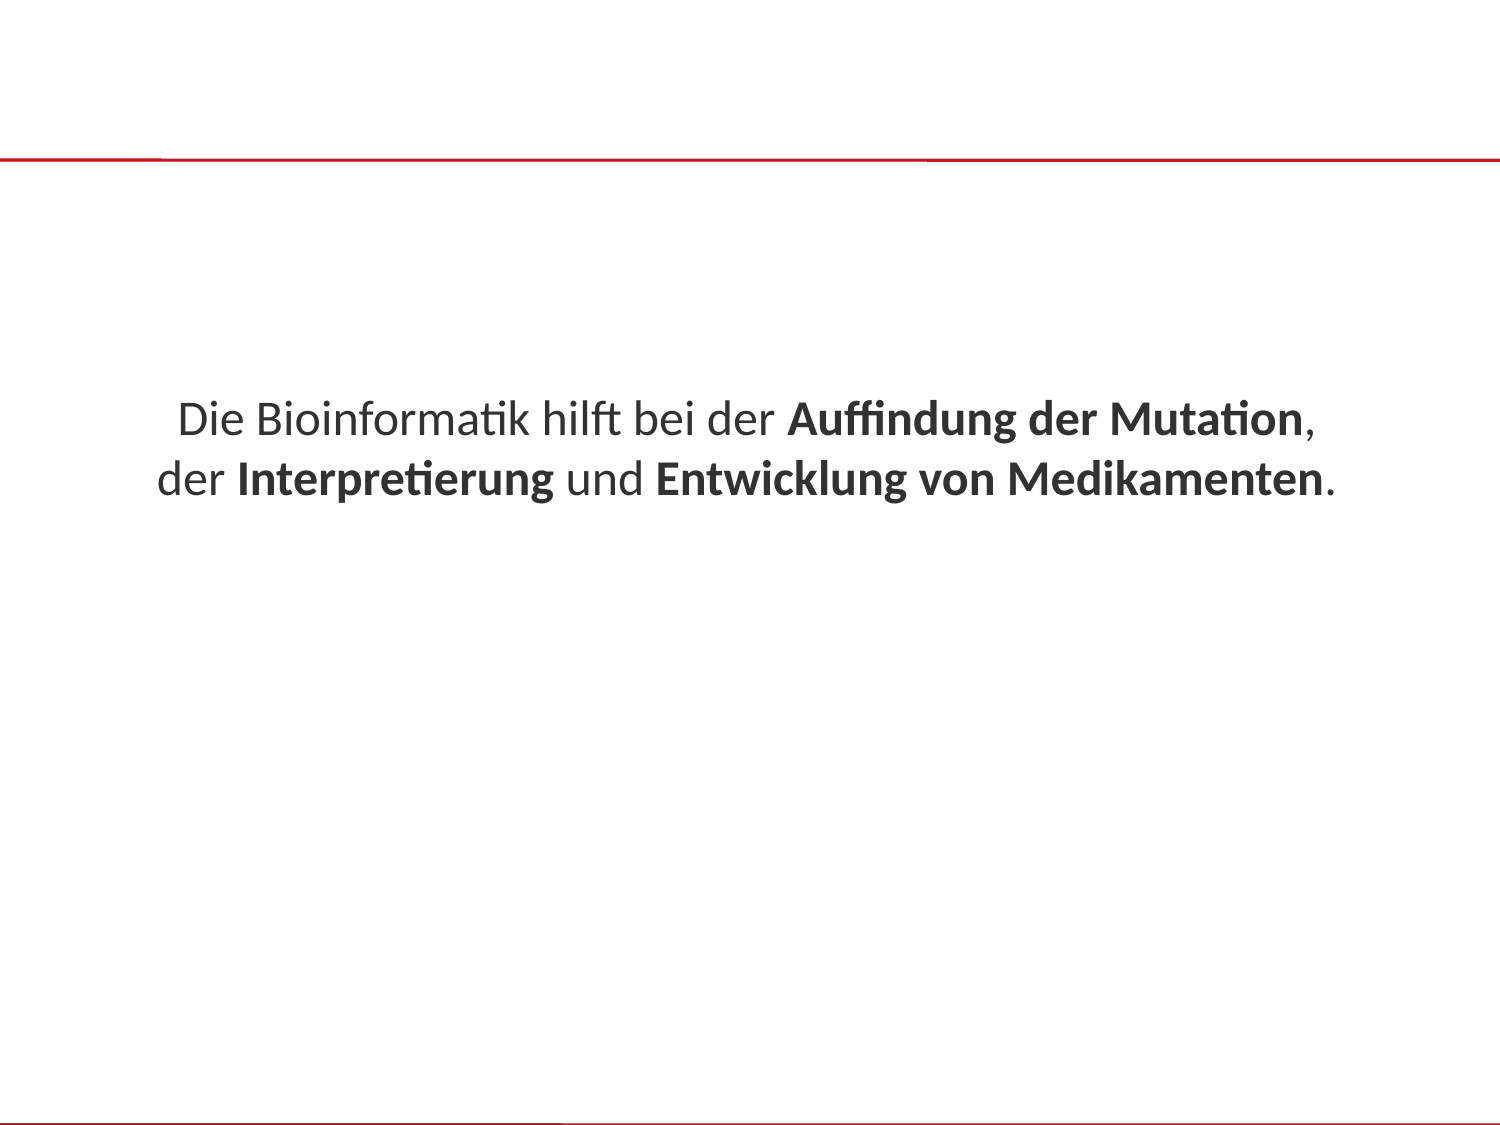

#
Die Bioinformatik hilft bei der Auffindung der Mutation,
der Interpretierung und Entwicklung von Medikamenten.